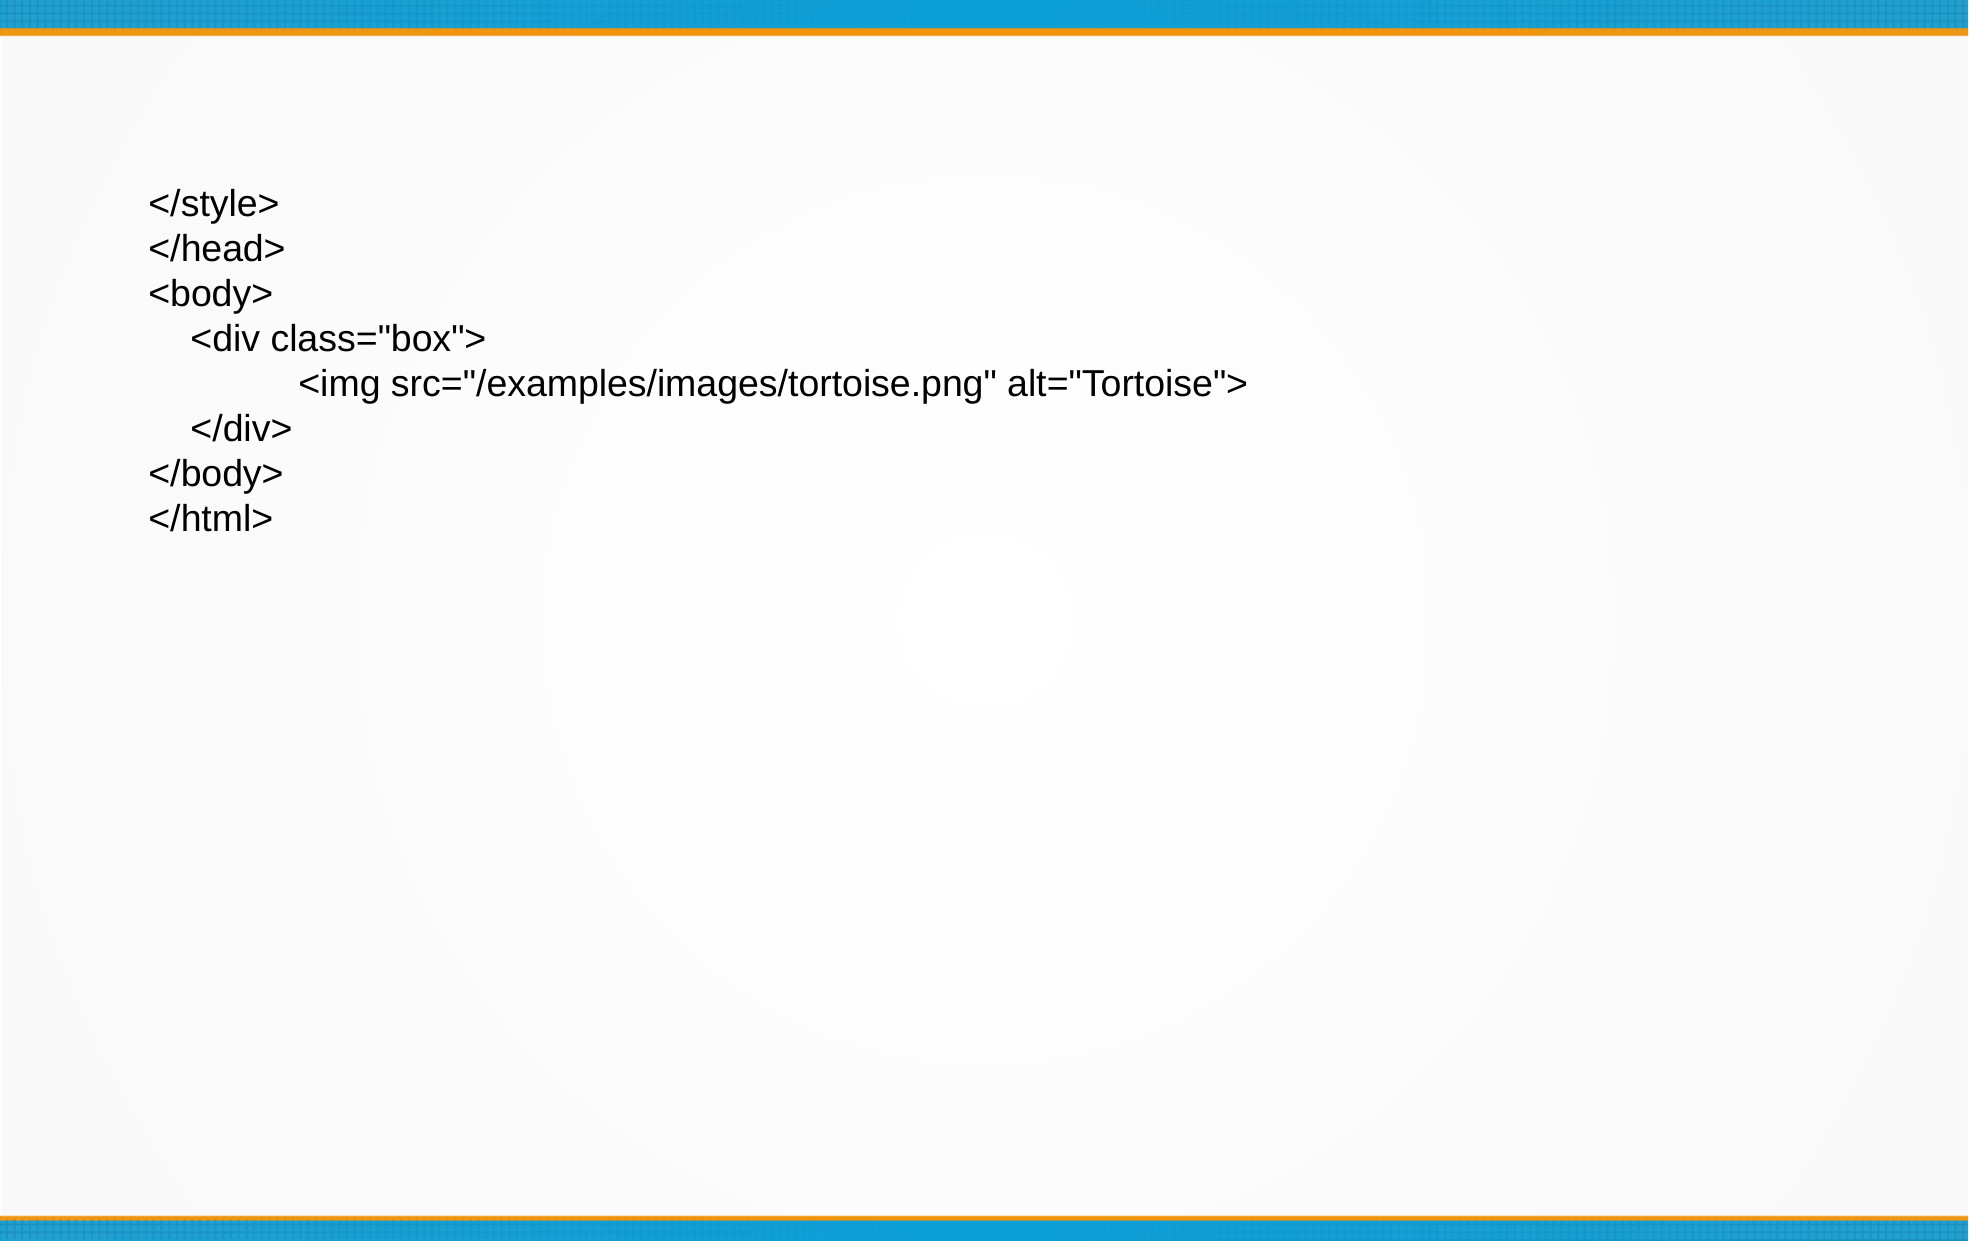

</style>
</head>
<body>
    <div class="box">
    	<img src="/examples/images/tortoise.png" alt="Tortoise">
    </div>
</body>
</html>